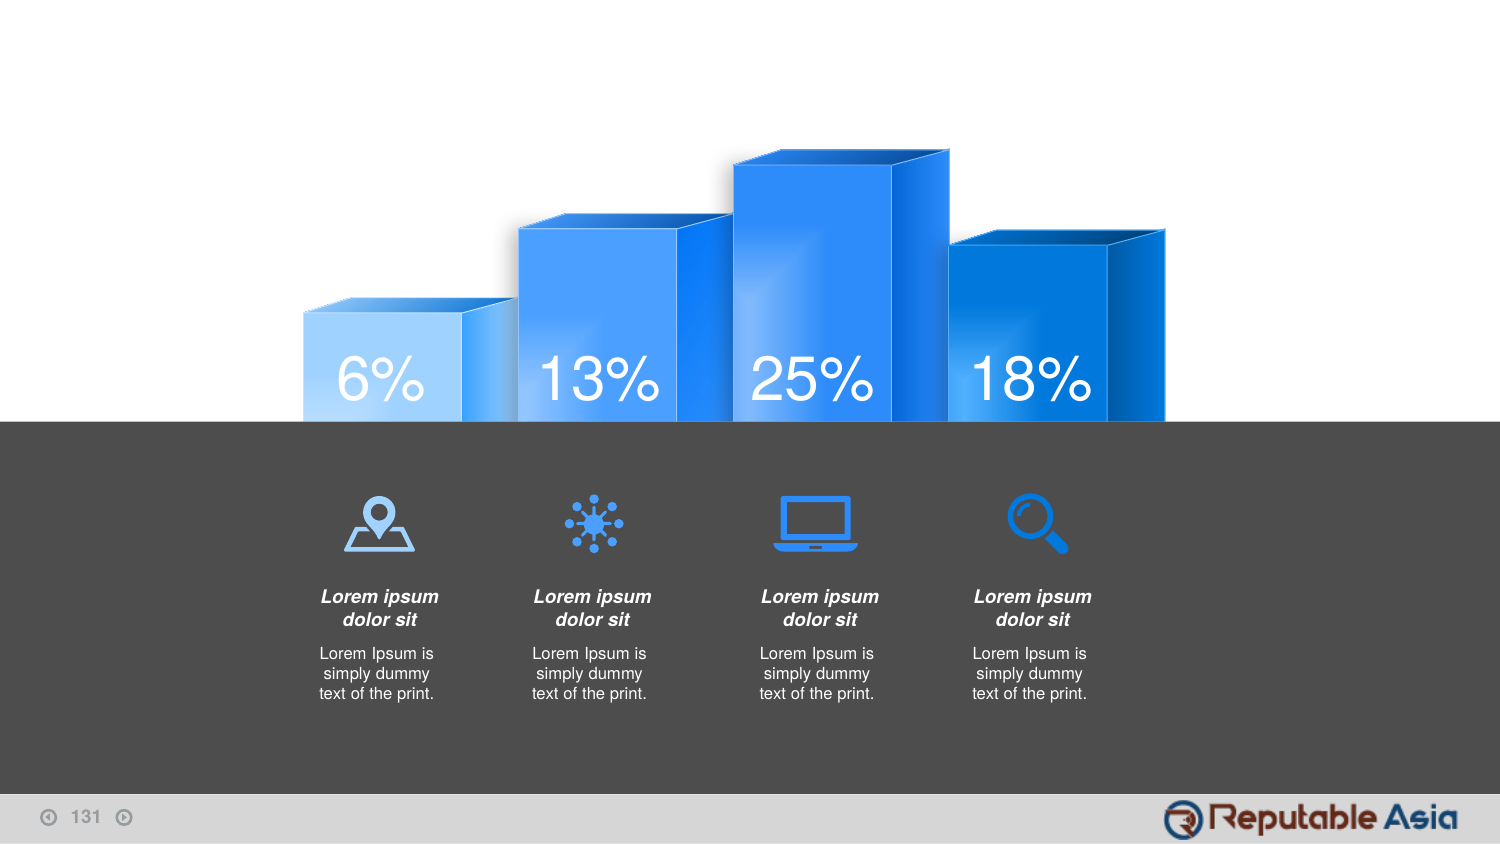

6%
13%
25%
18%

Lorem ipsum
dolor sit
Lorem ipsum
dolor sit
Lorem ipsum
dolor sit
Lorem ipsum
dolor sit
Lorem Ipsum is simply dummy text of the print.
Lorem Ipsum is simply dummy text of the print.
Lorem Ipsum is simply dummy text of the print.
Lorem Ipsum is simply dummy text of the print.
131